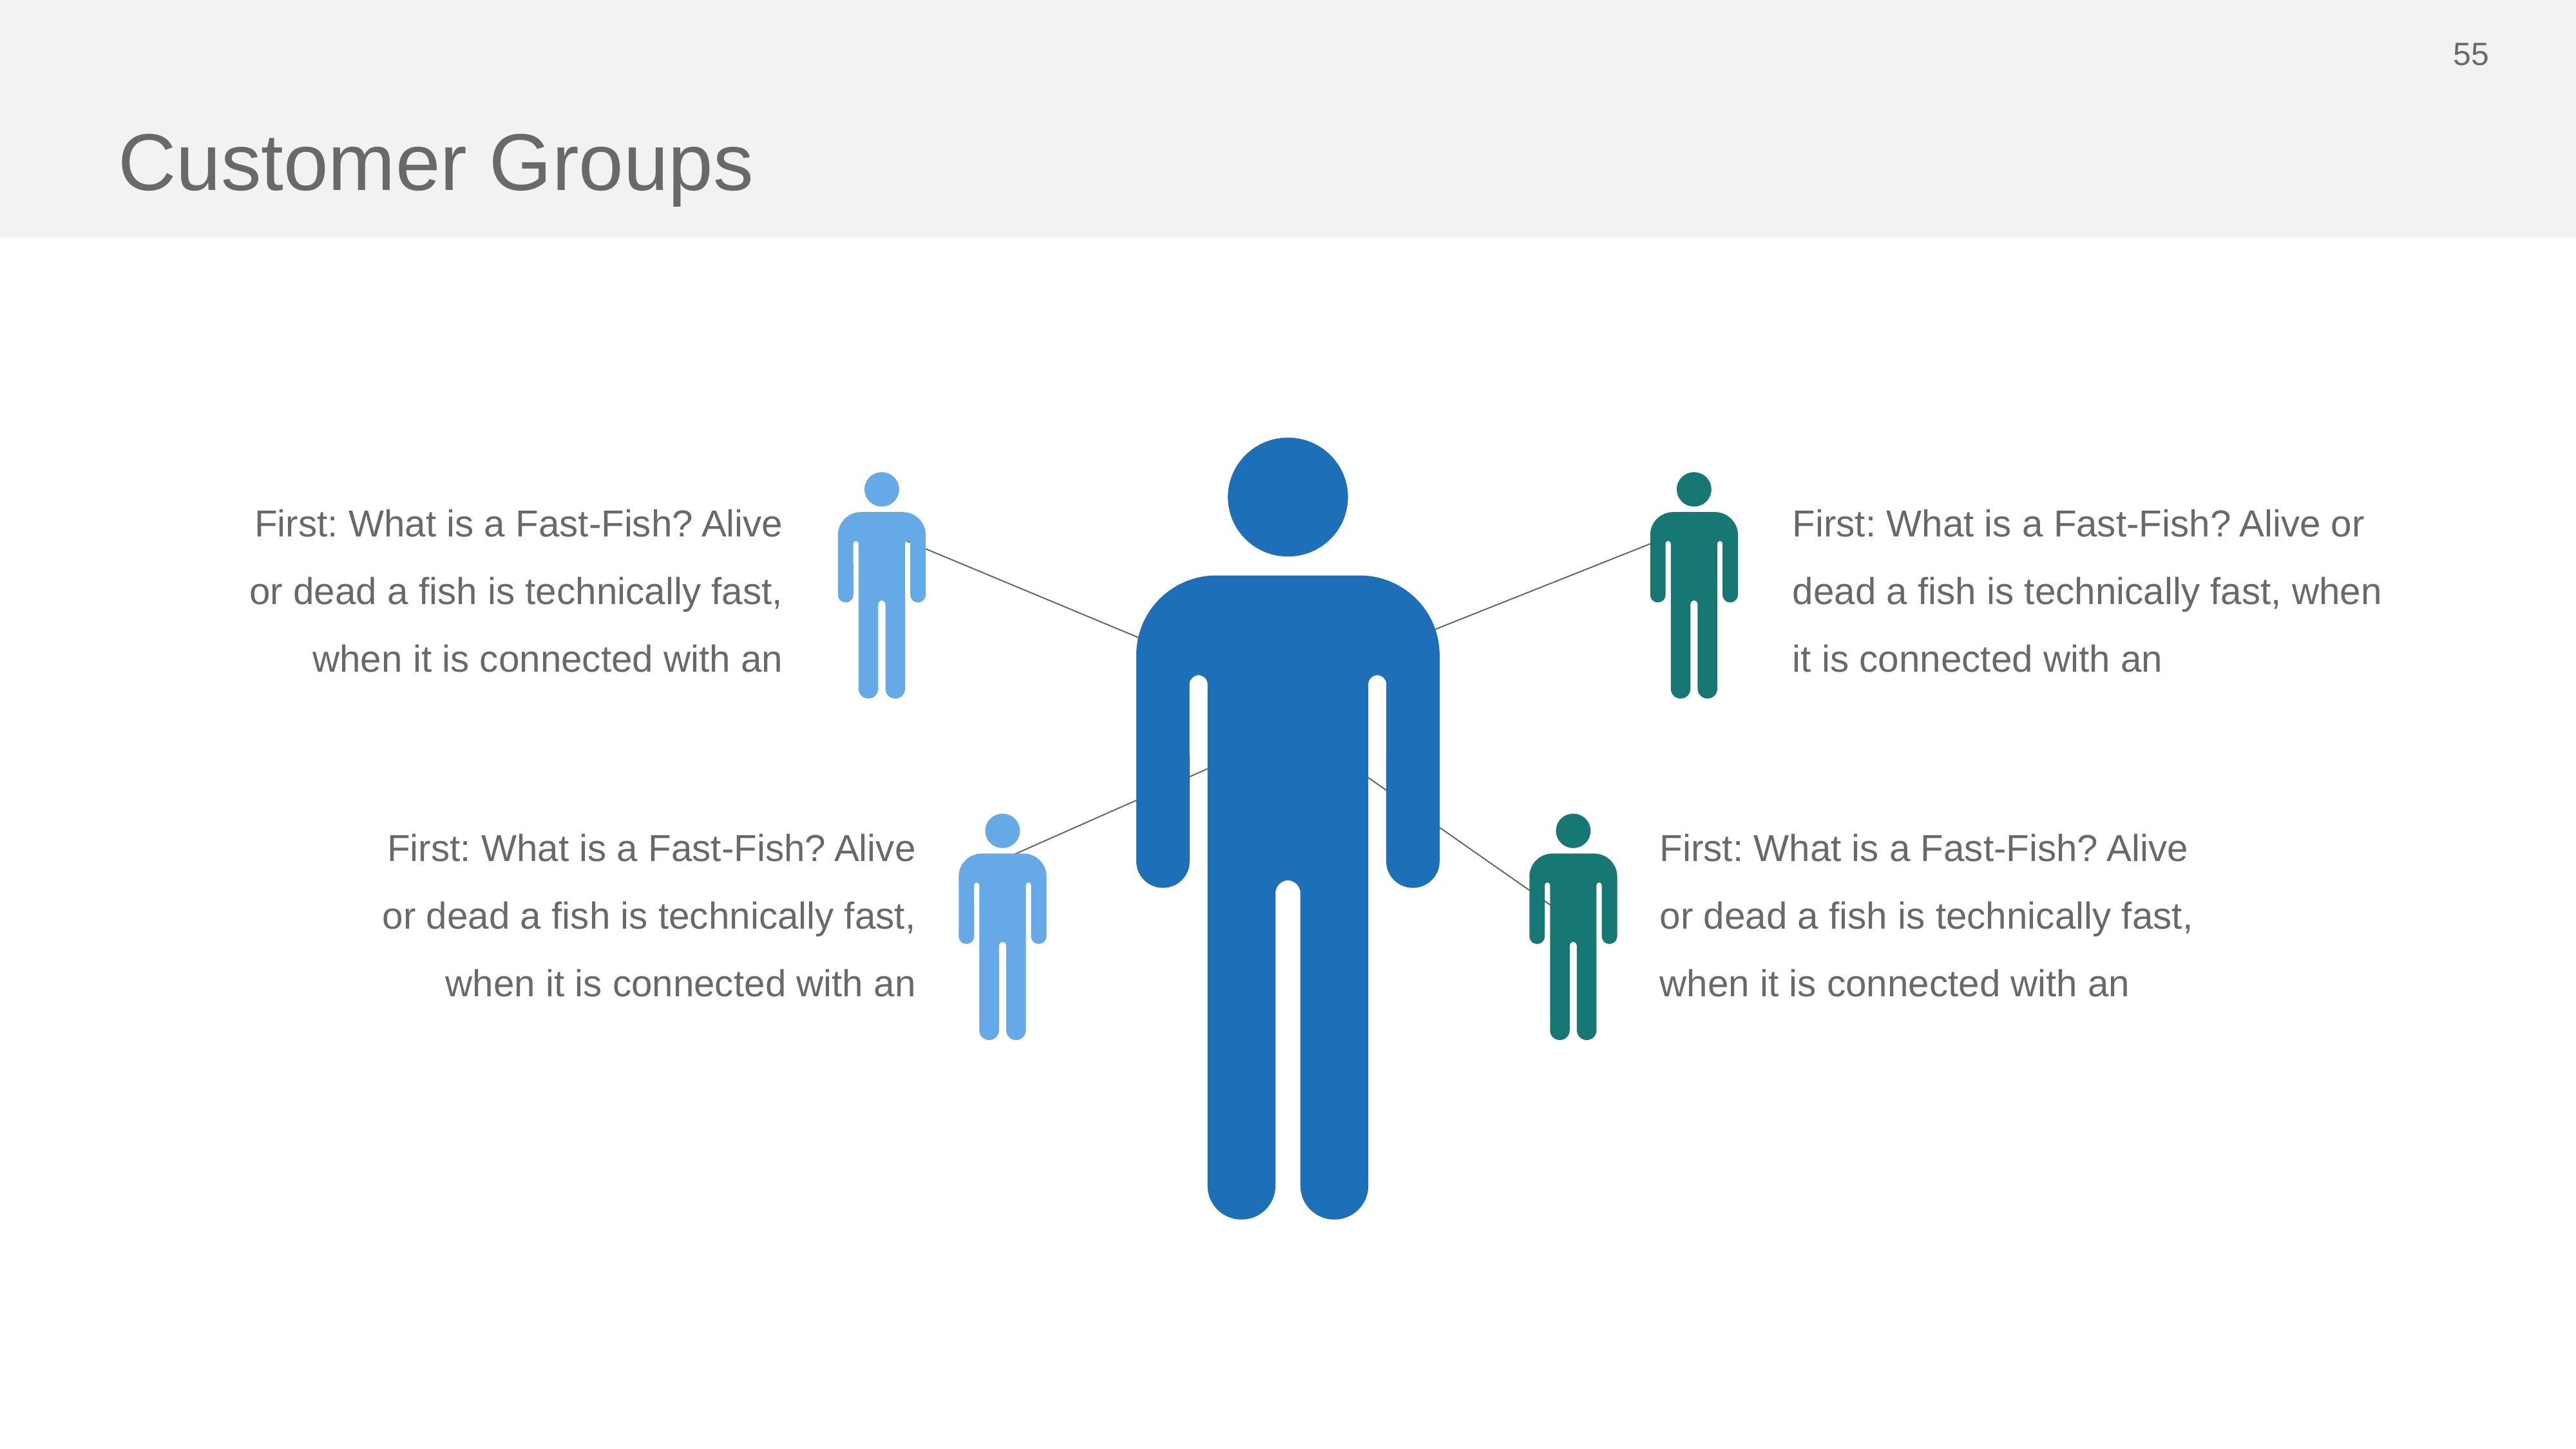

# Customer Groups

First: What is a Fast-Fish? Alive or dead a fish is technically fast, when it is connected with an

First: What is a Fast-Fish? Alive or dead a fish is technically fast, when it is connected with an

First: What is a Fast-Fish? Alive or dead a fish is technically fast, when it is connected with an
First: What is a Fast-Fish? Alive or dead a fish is technically fast, when it is connected with an